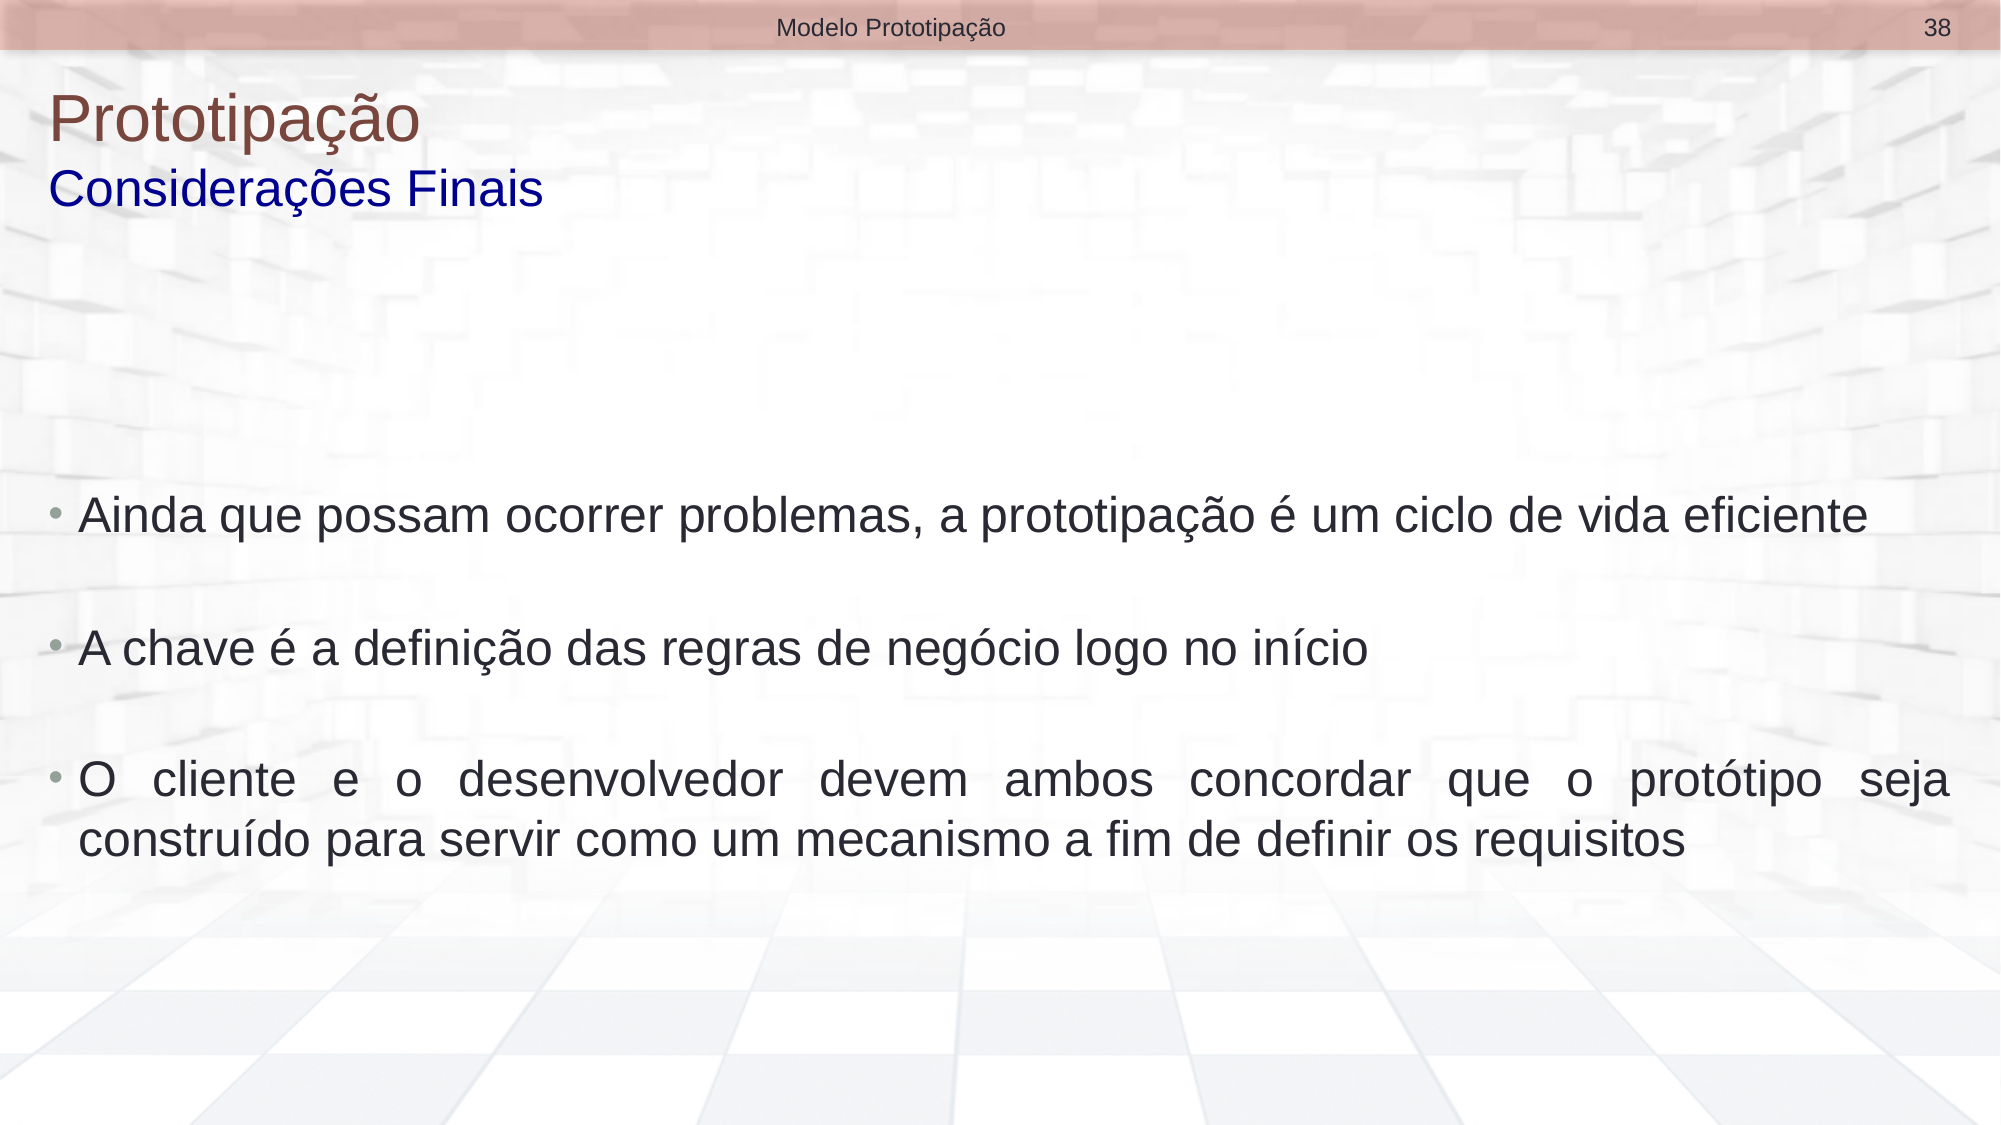

38
Modelo Prototipação
# Prototipação Considerações Finais
Ainda que possam ocorrer problemas, a prototipação é um ciclo de vida eficiente

A chave é a definição das regras de negócio logo no início

O cliente e o desenvolvedor devem ambos concordar que o protótipo seja construído para servir como um mecanismo a fim de definir os requisitos